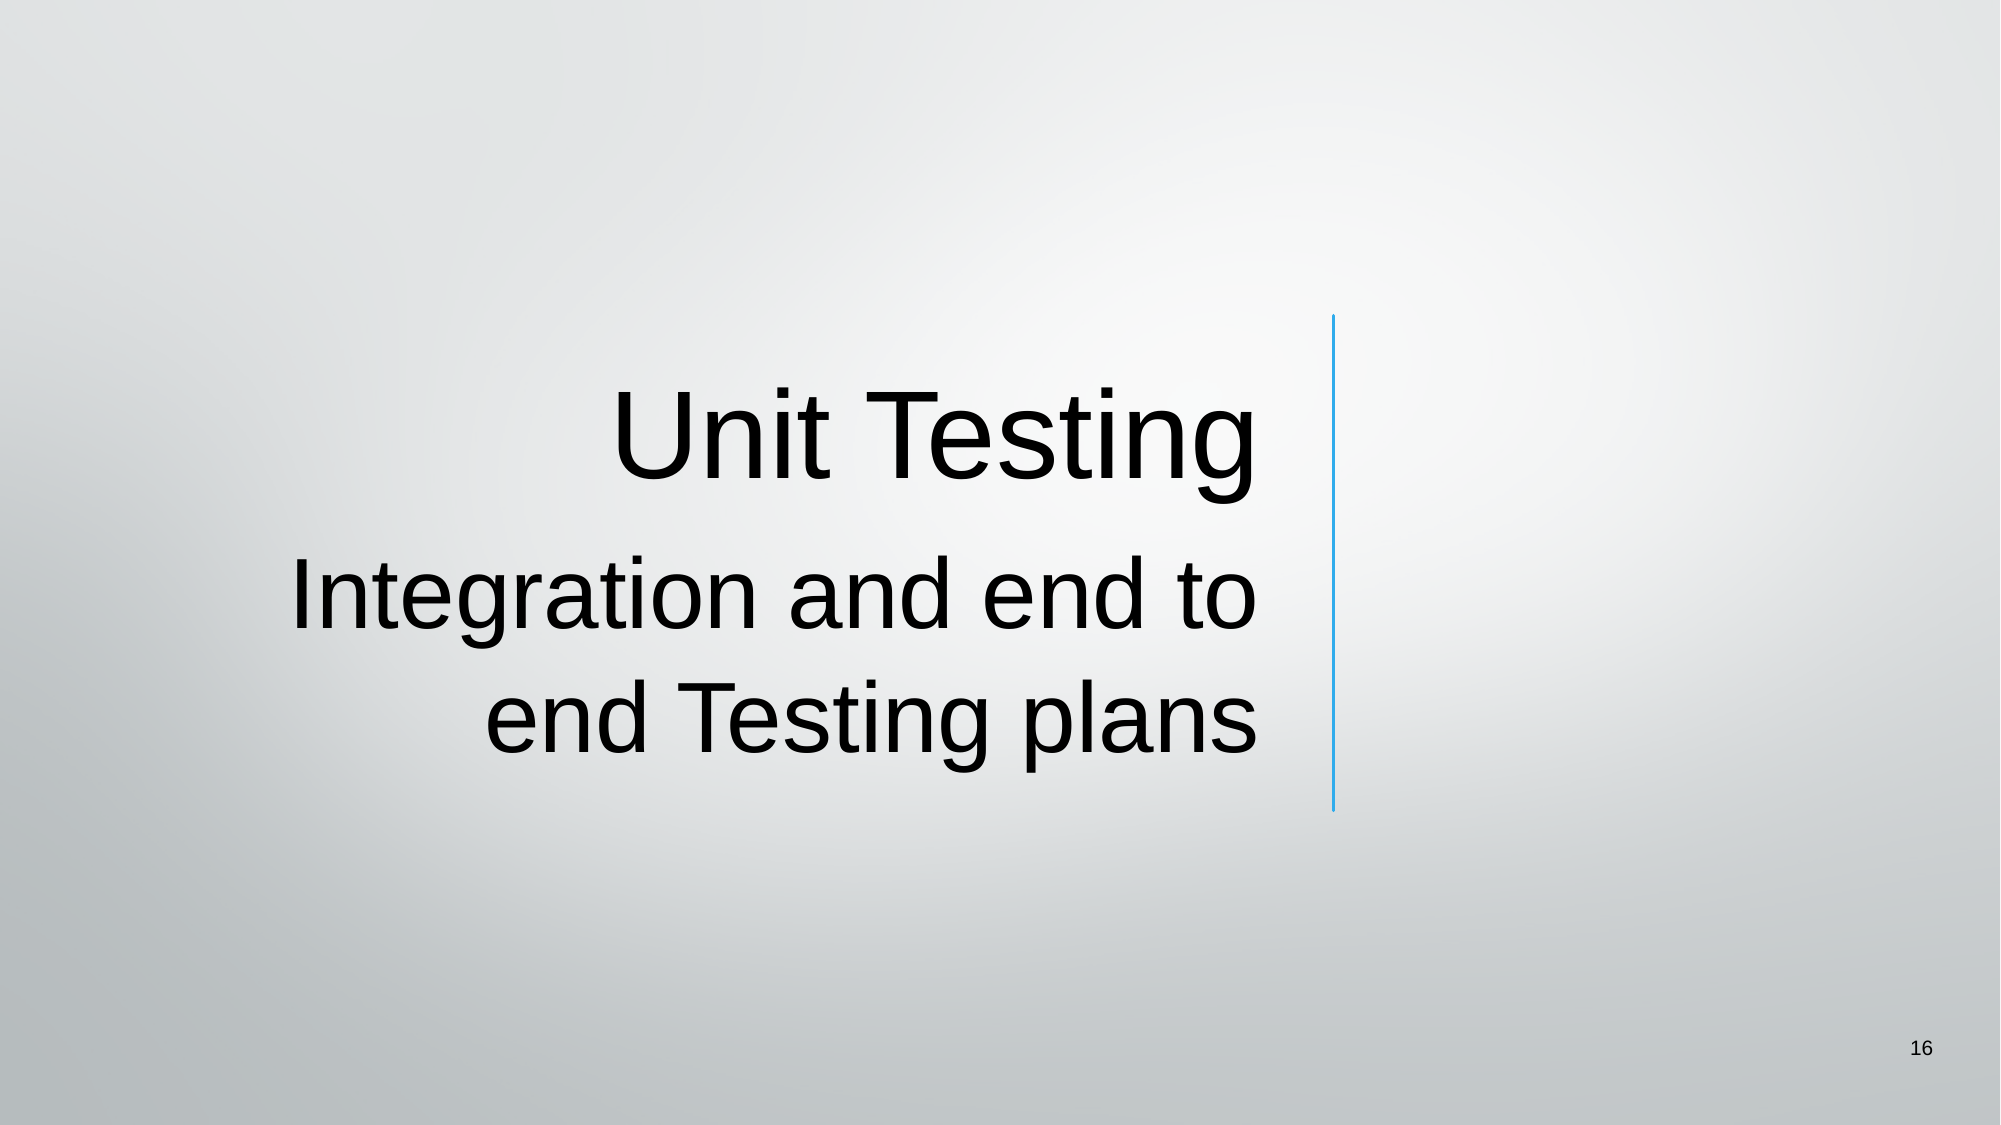

# Unit Testing Integration and end to end Testing plans
16